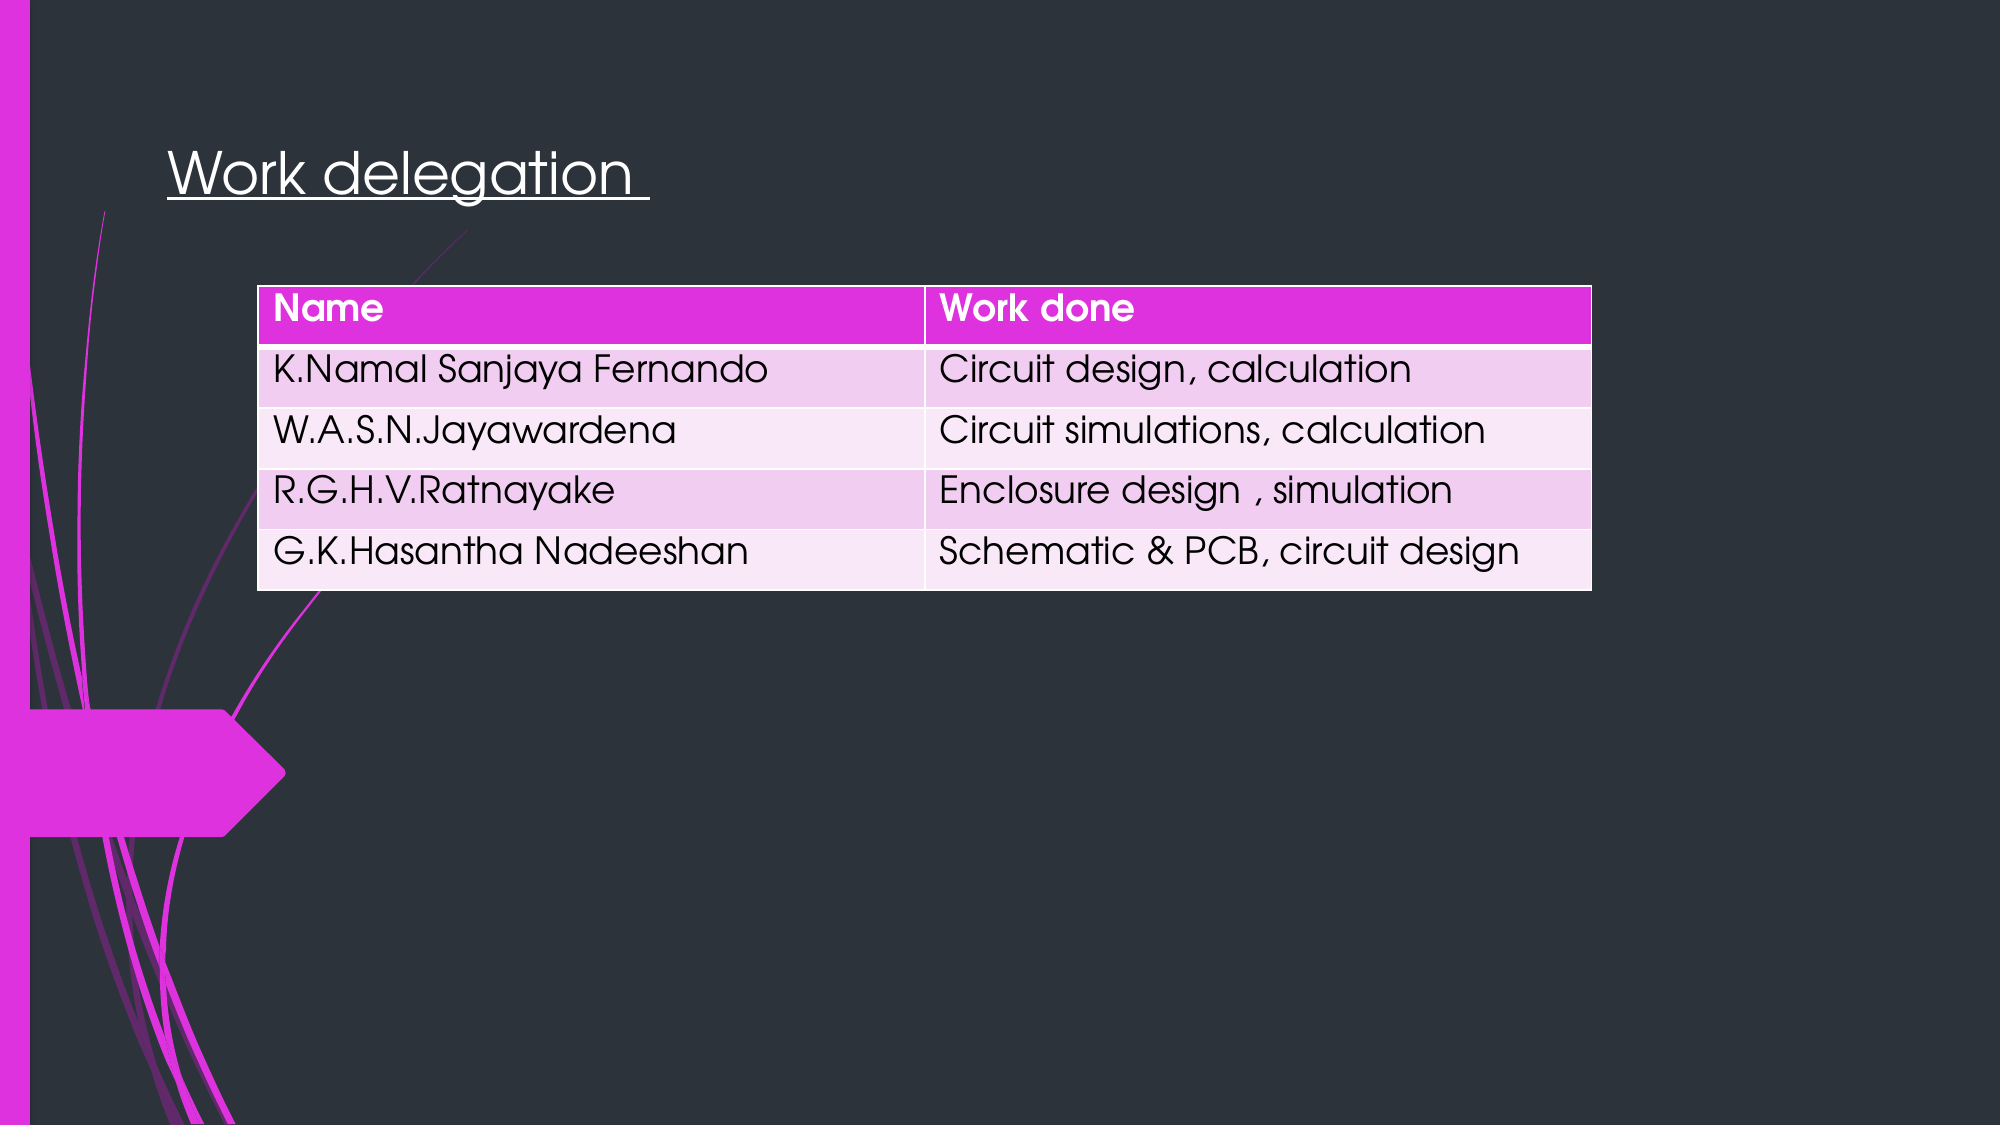

# Work delegation
| Name | Work done |
| --- | --- |
| K.Namal Sanjaya Fernando | Circuit design, calculation |
| W.A.S.N.Jayawardena | Circuit simulations, calculation |
| R.G.H.V.Ratnayake | Enclosure design , simulation |
| G.K.Hasantha Nadeeshan | Schematic & PCB, circuit design |